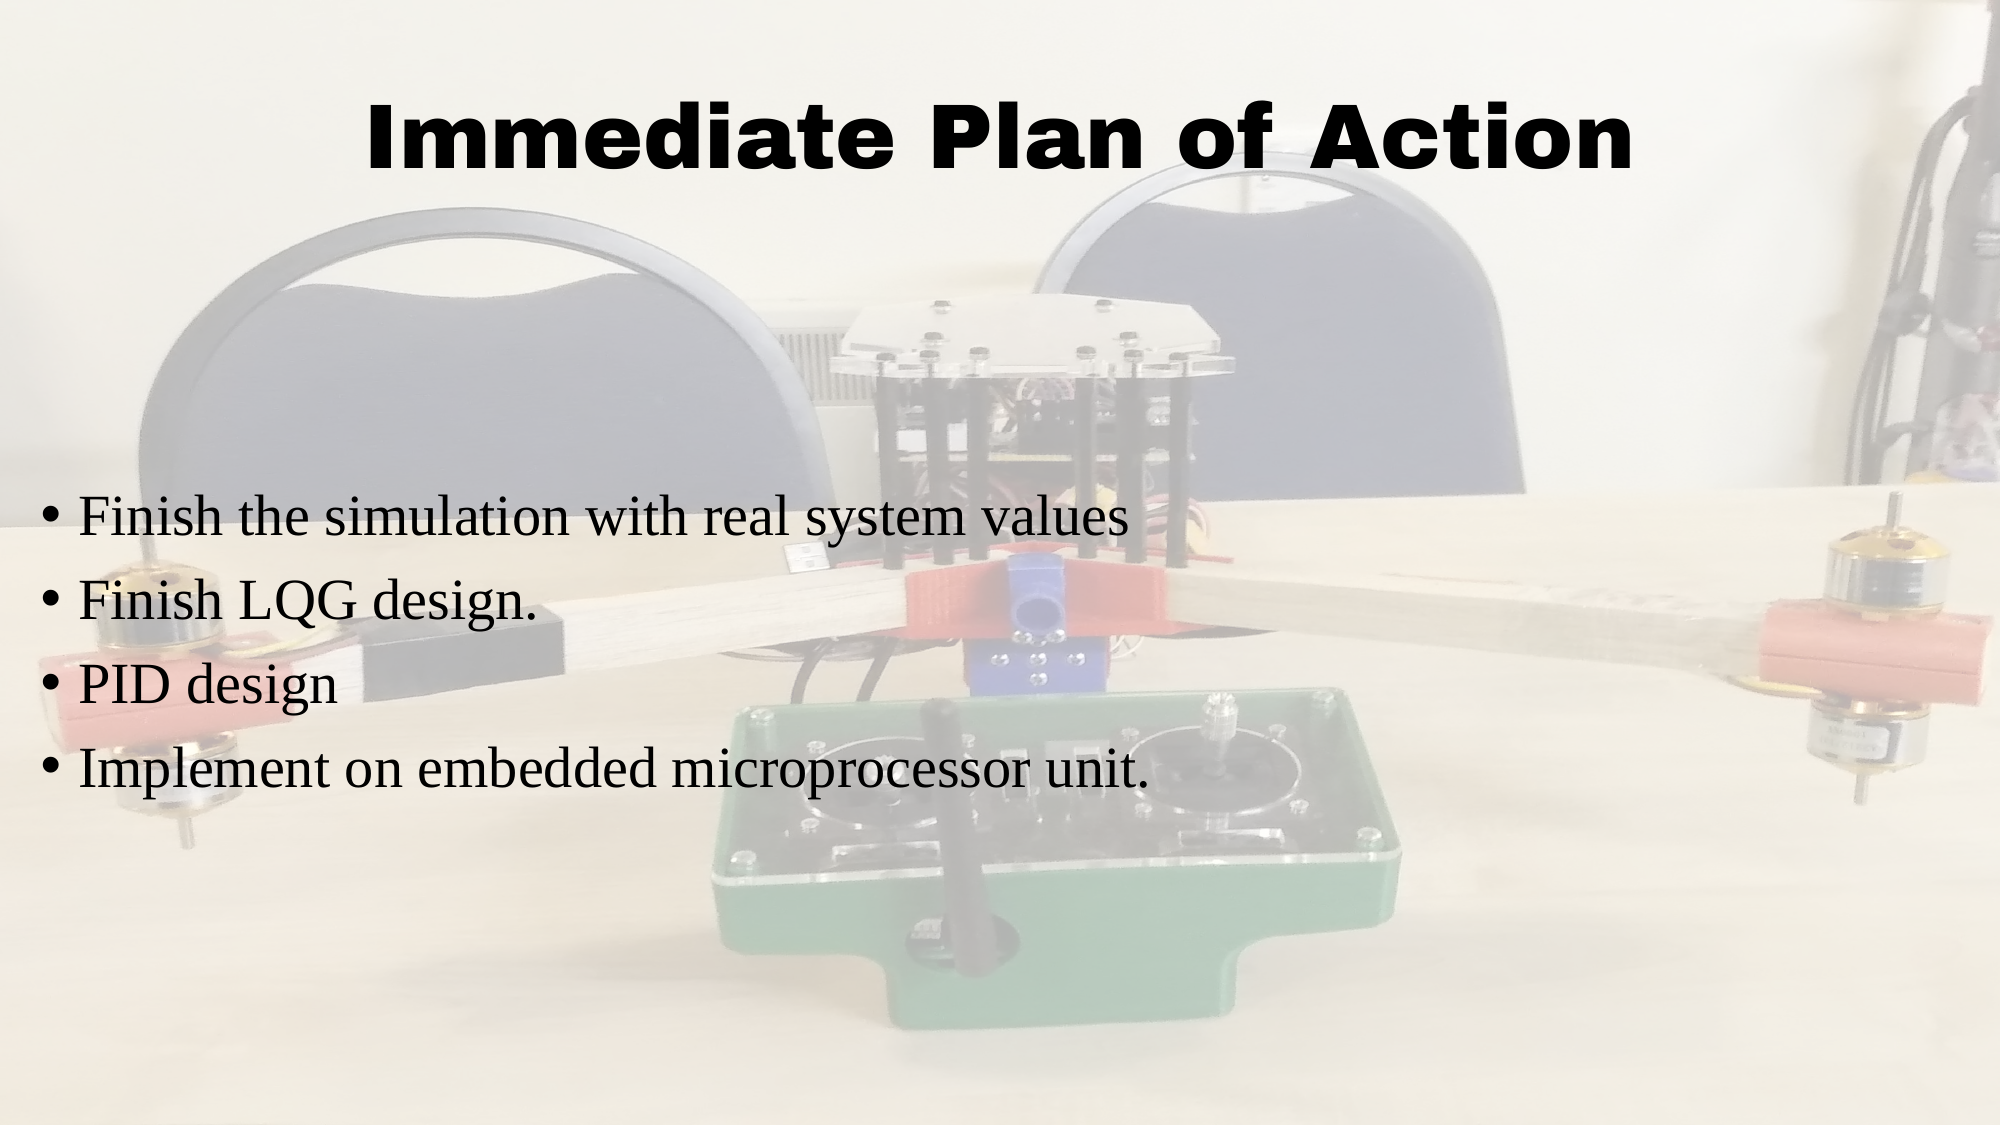

# Immediate Plan of Action
Finish the simulation with real system values
Finish LQG design.
PID design
Implement on embedded microprocessor unit.